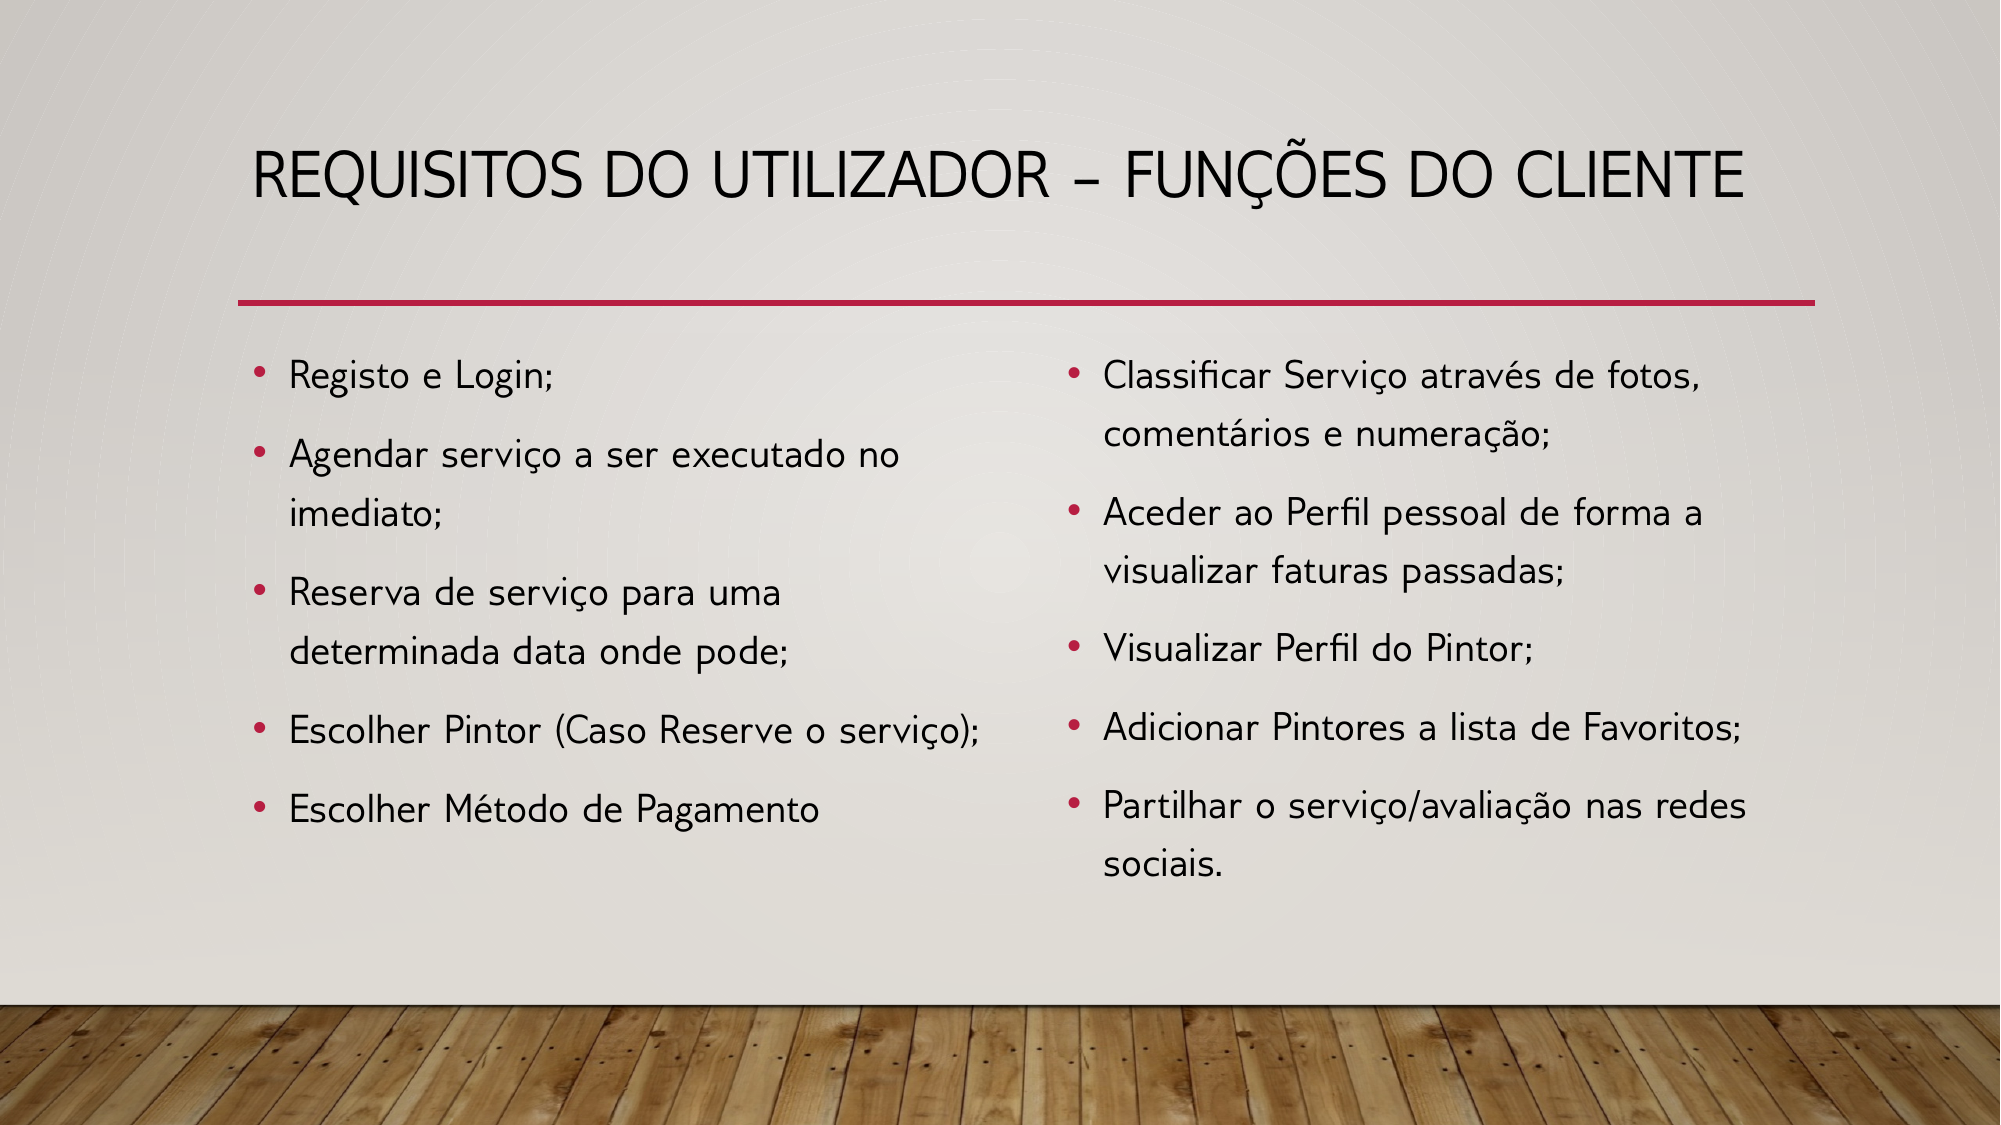

# Requisitos do Utilizador – Funções do Cliente
Registo e Login;
Agendar serviço a ser executado no imediato;
Reserva de serviço para uma determinada data onde pode;
Escolher Pintor (Caso Reserve o serviço);
Escolher Método de Pagamento

Classificar Serviço através de fotos, comentários e numeração;
Aceder ao Perfil pessoal de forma a visualizar faturas passadas;
Visualizar Perfil do Pintor;
Adicionar Pintores a lista de Favoritos;
Partilhar o serviço/avaliação nas redes sociais.